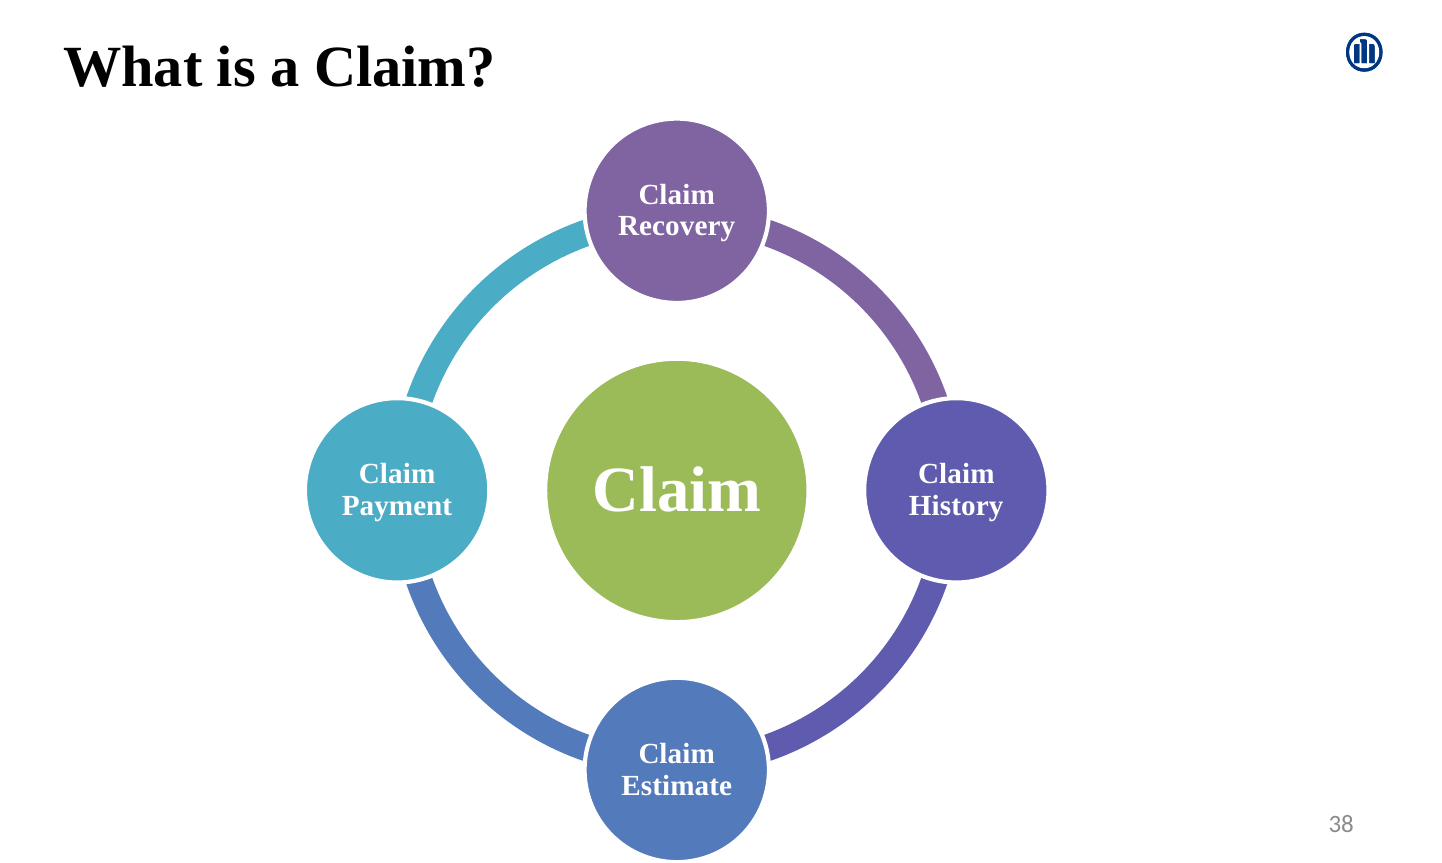

What is a Claim?
Claim
Claim Recovery
Claim History
Claim Estimate
Claim Payment
38